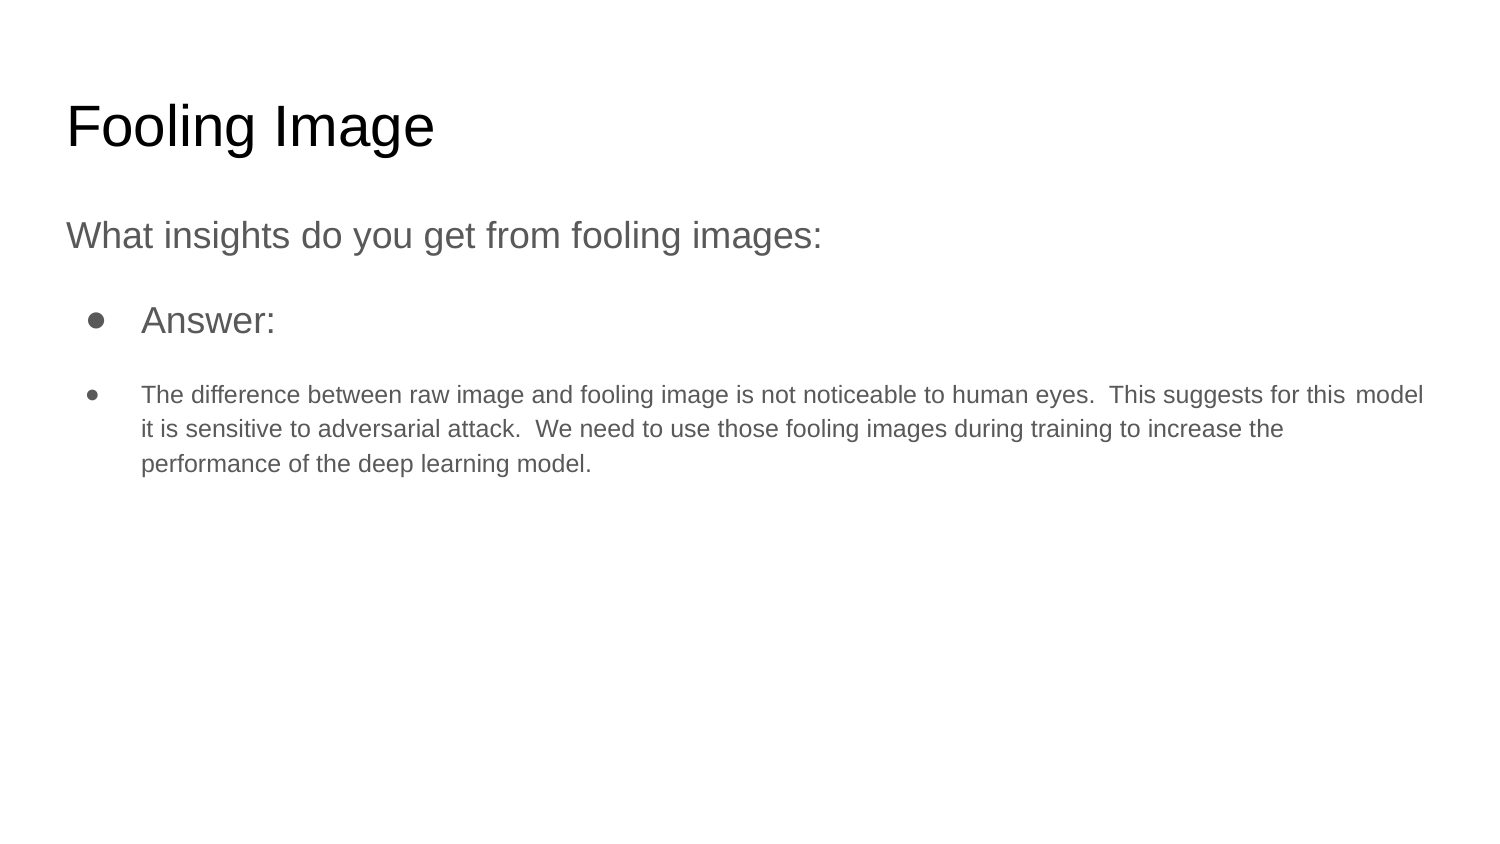

# Fooling Image
What insights do you get from fooling images:
Answer:
The difference between raw image and fooling image is not noticeable to human eyes.  This suggests for this model it is sensitive to adversarial attack.  We need to use those fooling images during training to increase the performance of the deep learning model.